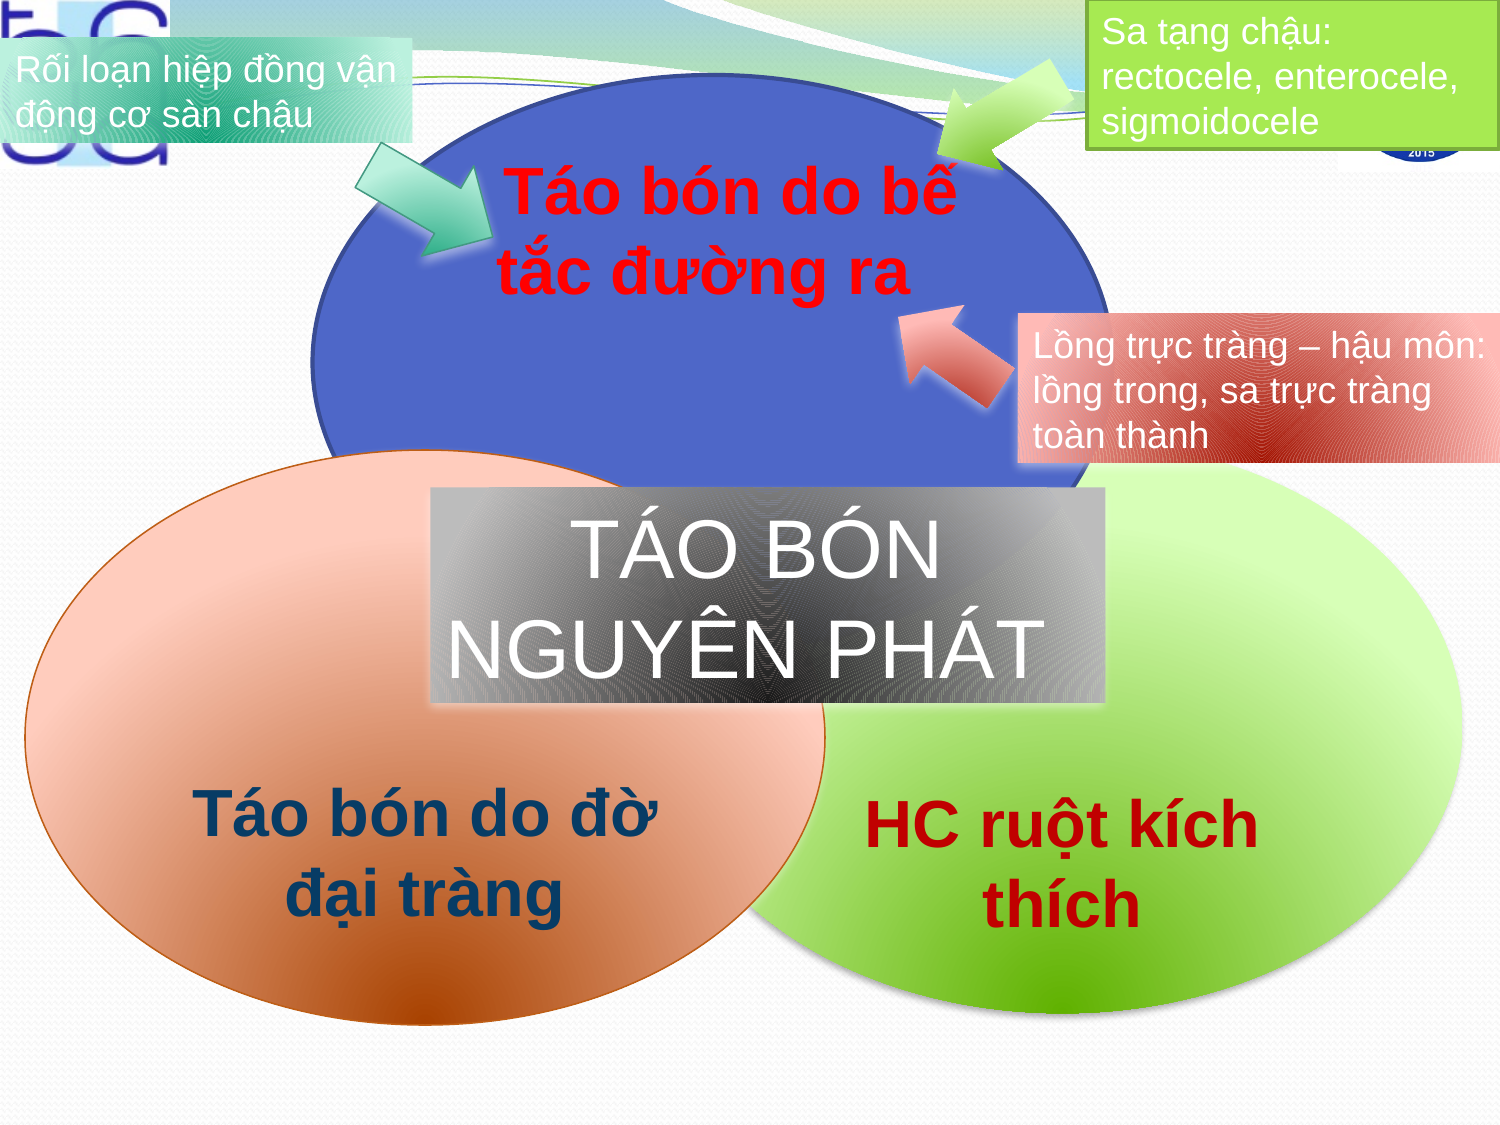

Sa tạng chậu: rectocele, enterocele, sigmoidocele
Rối loạn hiệp đồng vận động cơ sàn chậu

  Táo bón do bế tắc đường ra

Lồng trực tràng – hậu môn: lồng trong, sa trực tràng toàn thành

HC ruột kích thích

Táo bón do đờ đại tràng

TÁO BÓN
NGUYÊN PHÁT